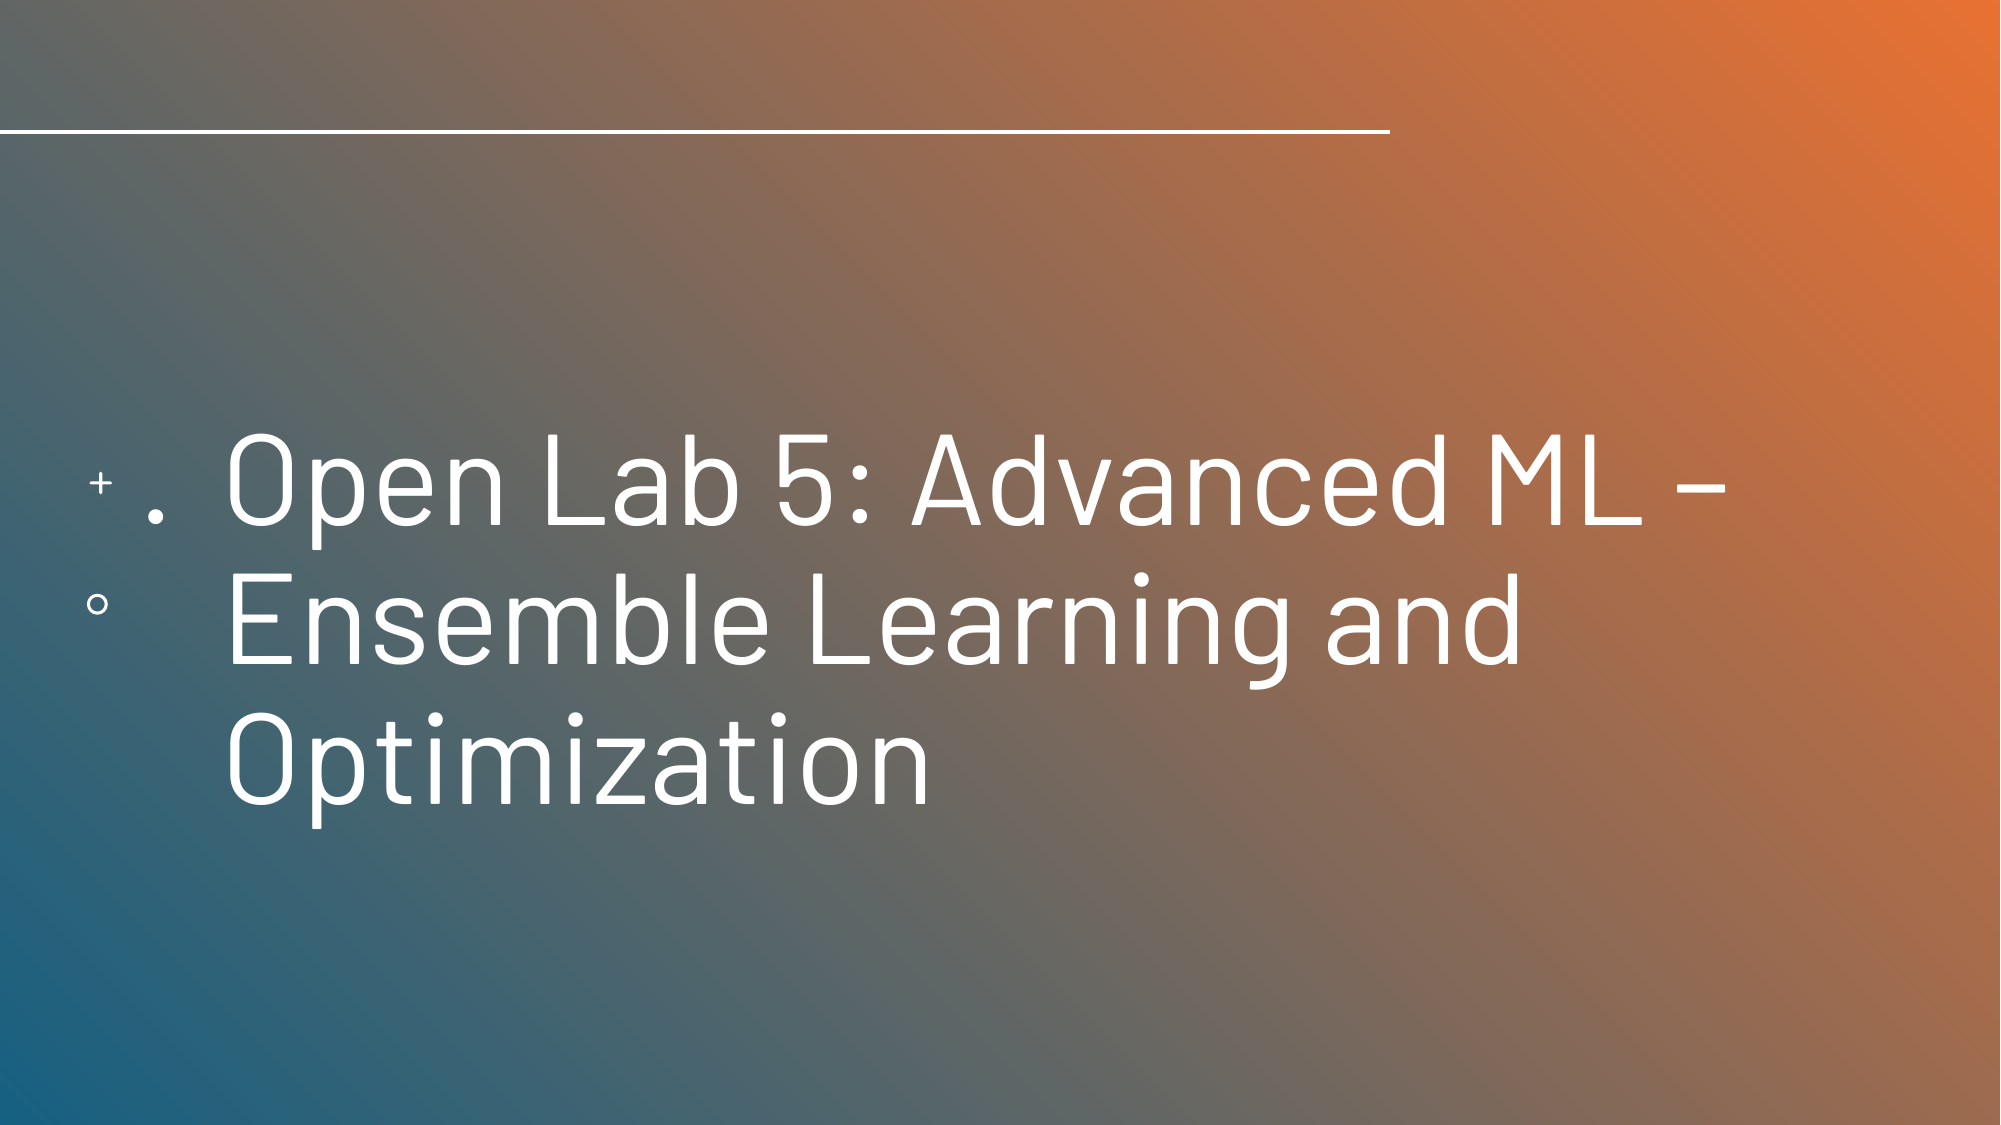

# Open Lab 5: Advanced ML – Ensemble Learning and Optimization